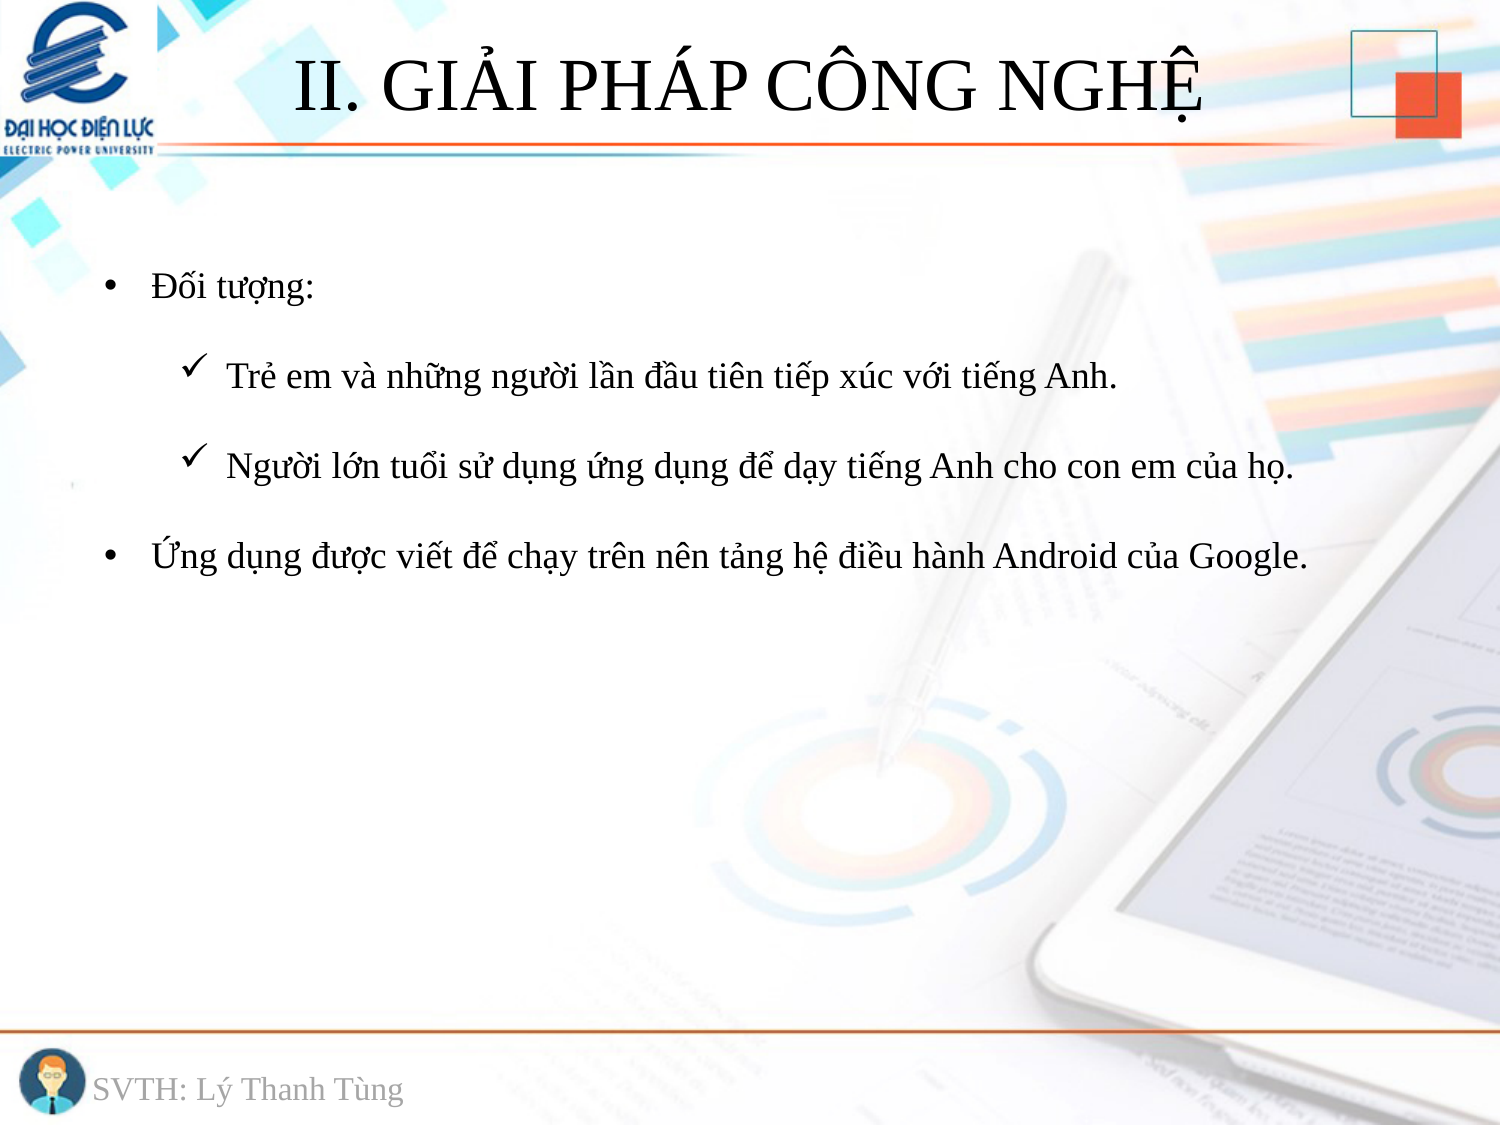

II. GIẢI PHÁP CÔNG NGHỆ

Đối tượng:
Trẻ em và những người lần đầu tiên tiếp xúc với tiếng Anh.
Người lớn tuổi sử dụng ứng dụng để dạy tiếng Anh cho con em của họ.
Ứng dụng được viết để chạy trên nên tảng hệ điều hành Android của Google.

SVTH: Lý Thanh Tùng